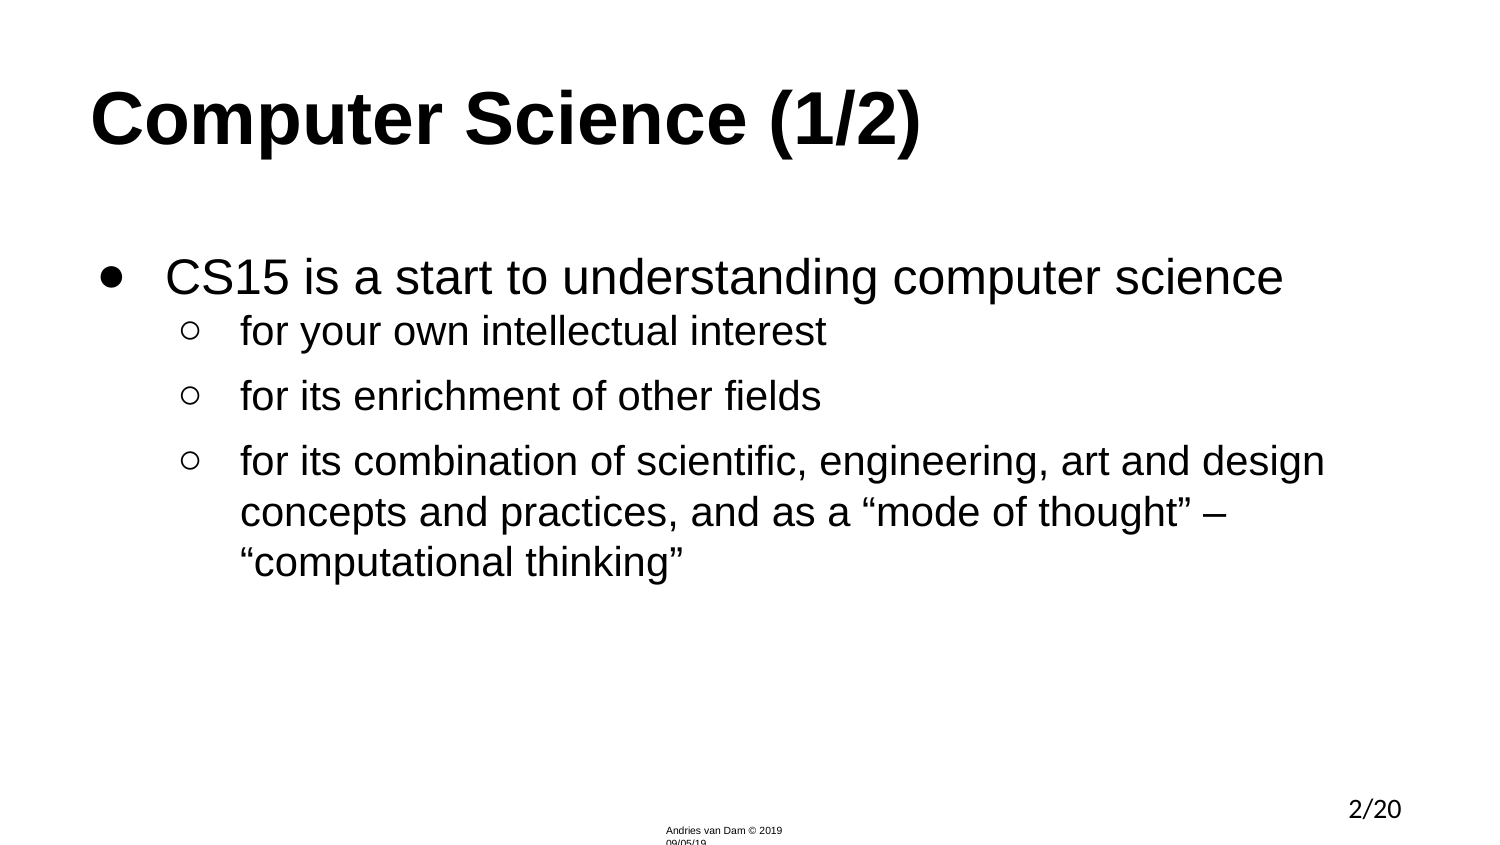

Computer Science (1/2)
CS15 is a start to understanding computer science
for your own intellectual interest
for its enrichment of other fields
for its combination of scientific, engineering, art and design concepts and practices, and as a “mode of thought” – “computational thinking”